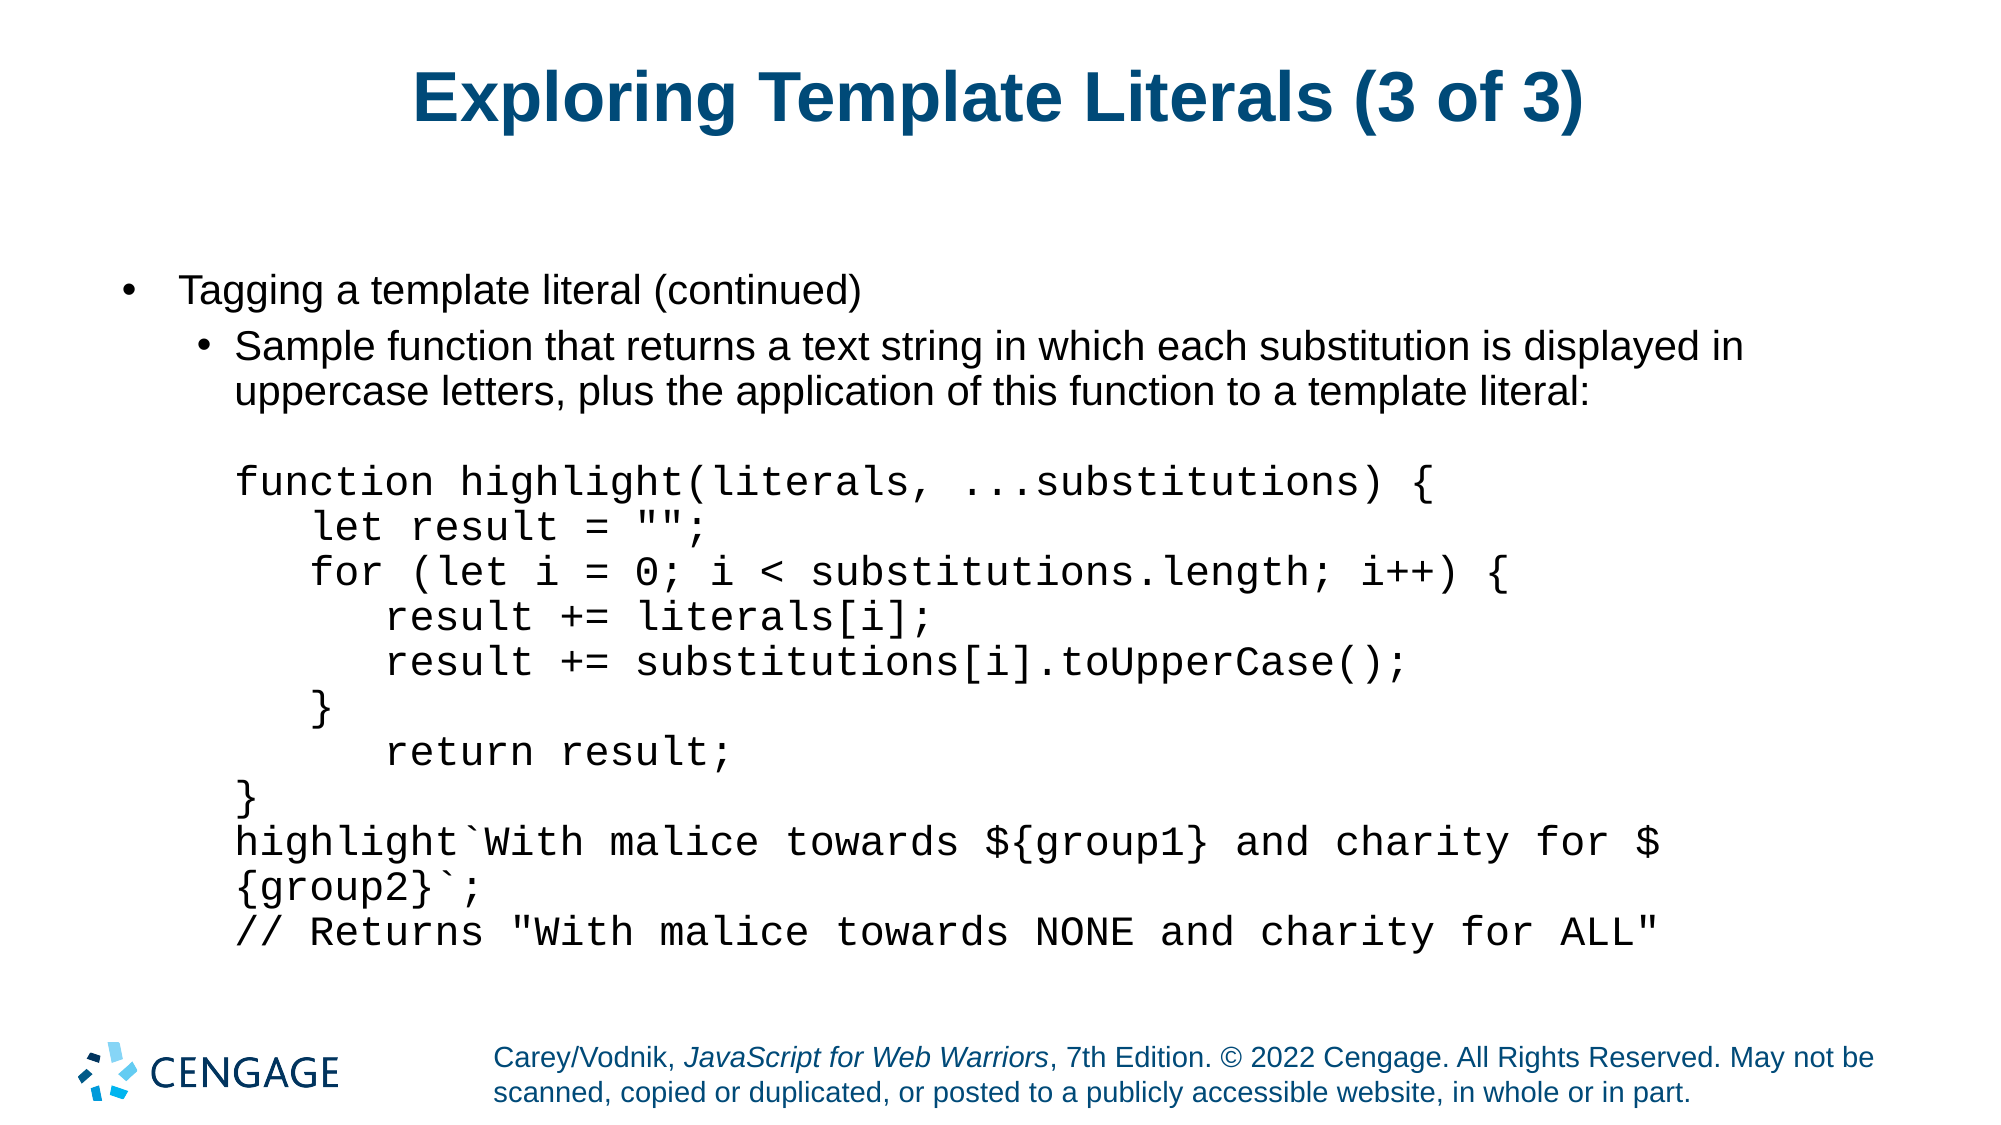

# Exploring Template Literals (3 of 3)
Tagging a template literal (continued)
Sample function that returns a text string in which each substitution is displayed in uppercase letters, plus the application of this function to a template literal:
function highlight(literals, ...substitutions) {
   let result = "";
   for (let i = 0; i < substitutions.length; i++) {
      result += literals[i];
      result += substitutions[i].toUpperCase();
   }
      return result;
}
highlight`With malice towards ${group1} and charity for ${group2}`;
// Returns "With malice towards NONE and charity for ALL"